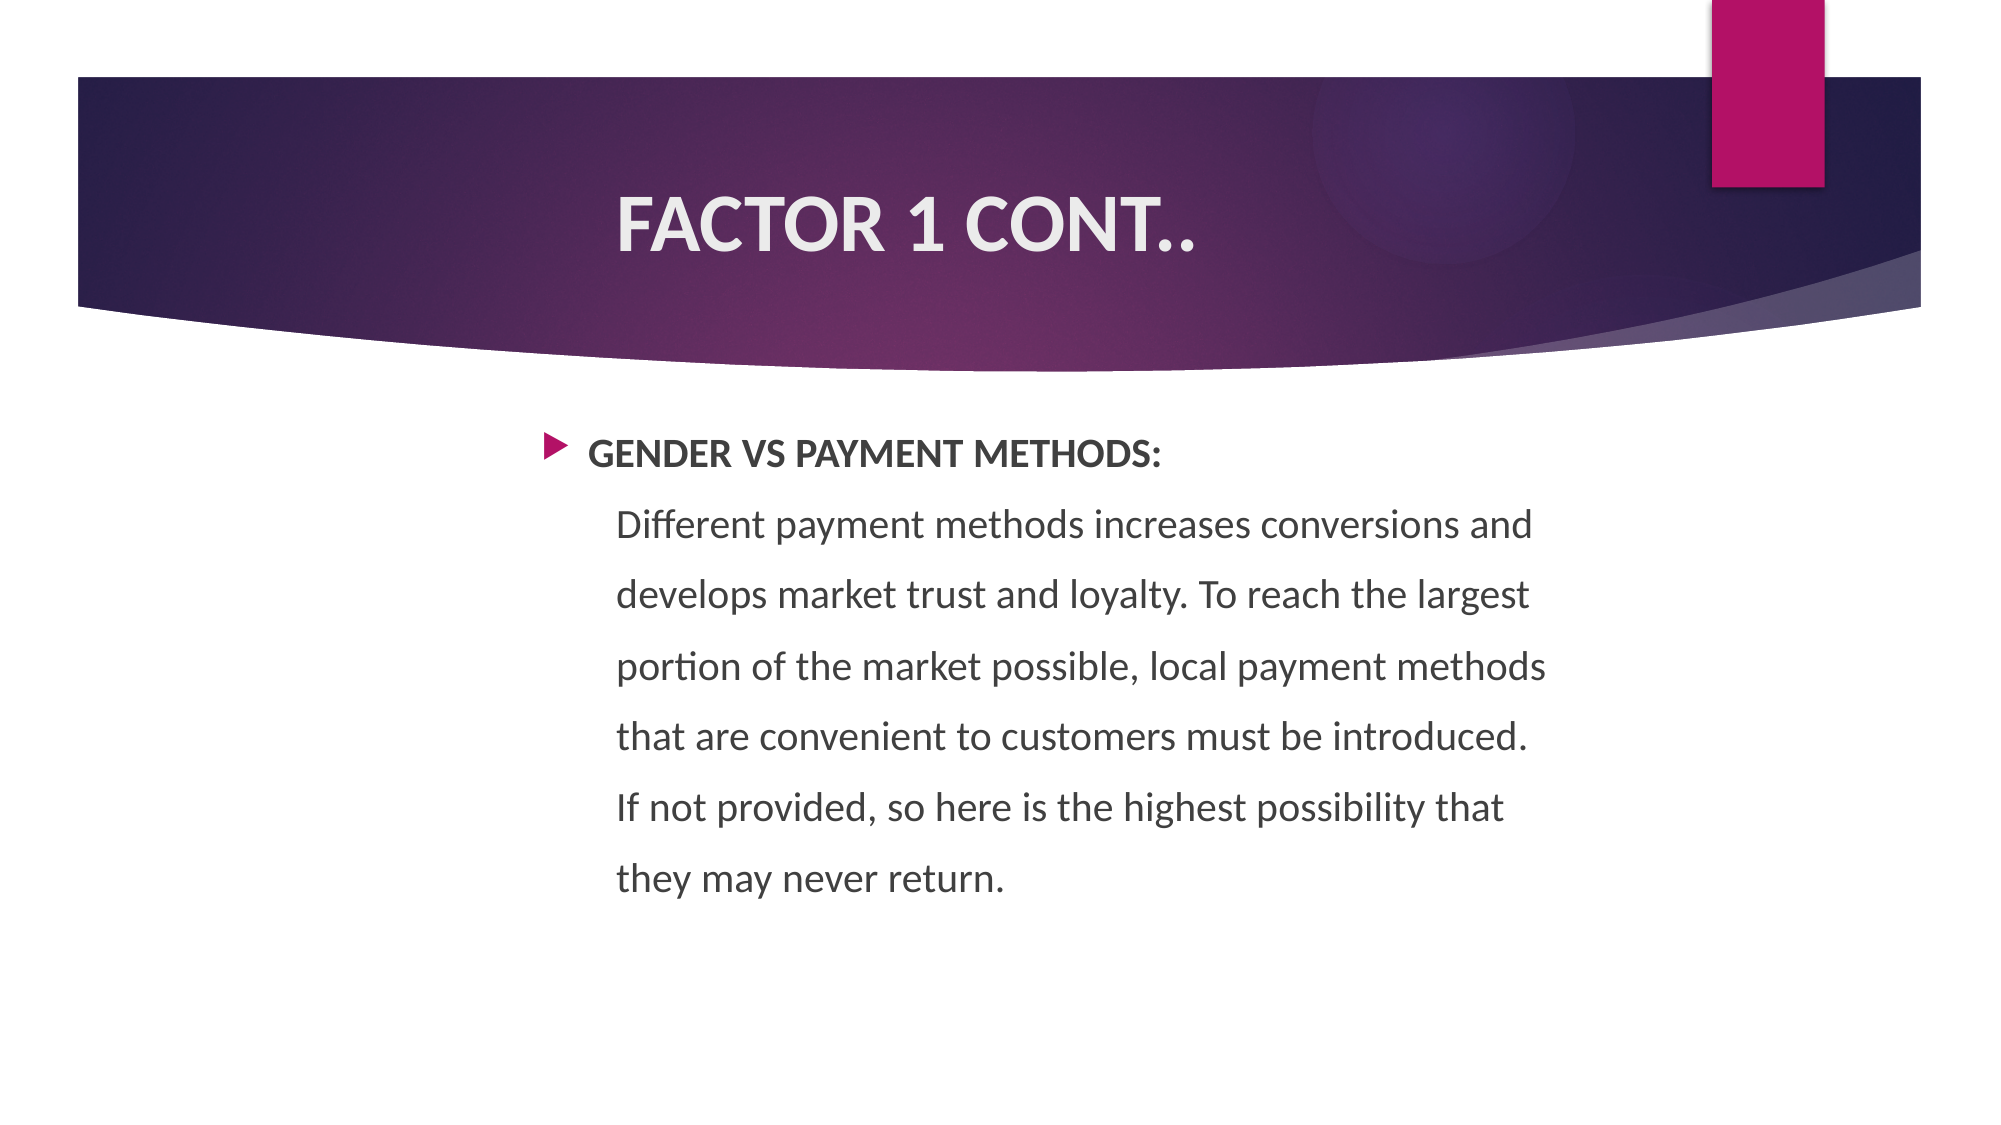

# FACTOR 1 CONT..
GENDER VS PAYMENT METHODS:
	Different payment methods increases conversions and
	develops market trust and loyalty. To reach the largest
	portion of the market possible, local payment methods
	that are convenient to customers must be introduced.
	If not provided, so here is the highest possibility that
	they may never return.